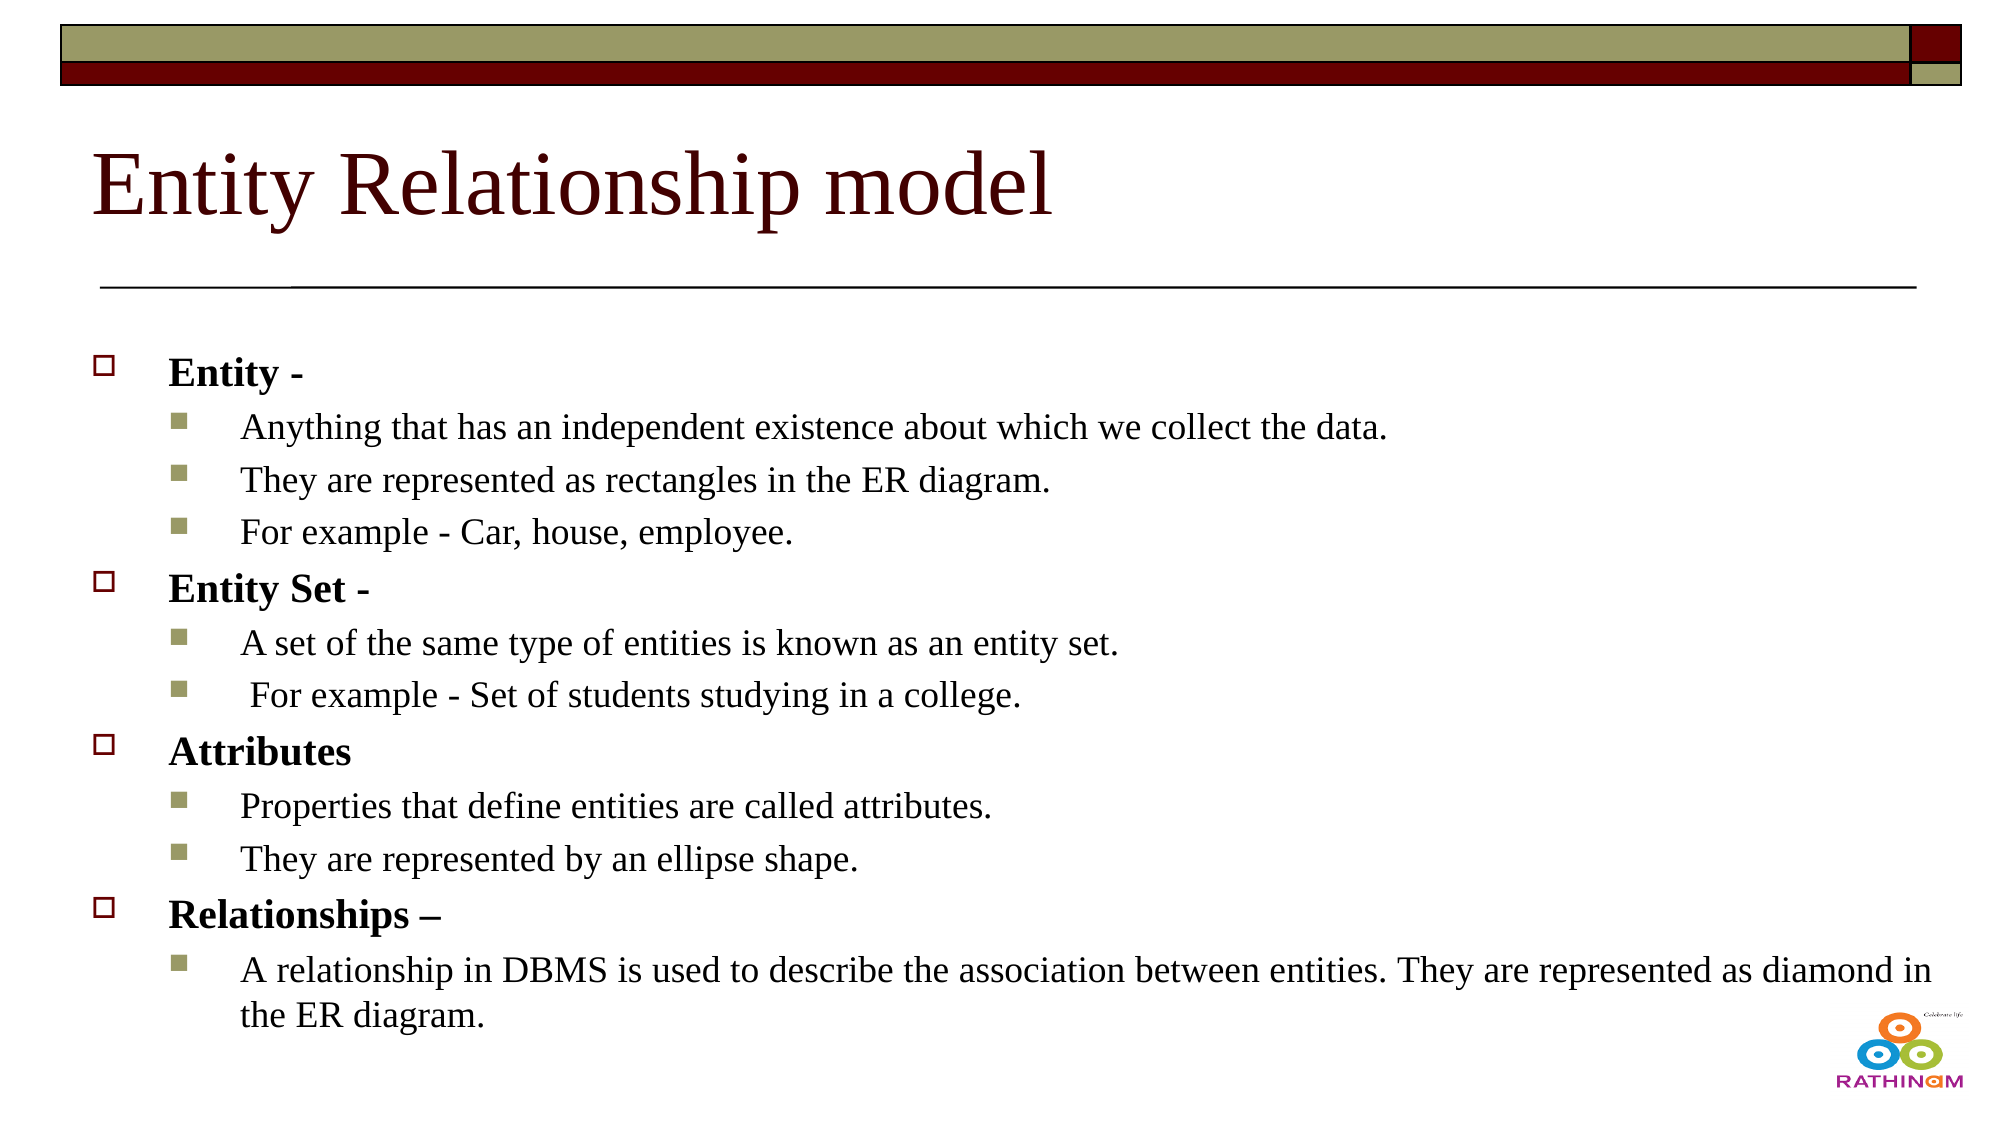

# Entity Relationship model
Entity -
Anything that has an independent existence about which we collect the data.
They are represented as rectangles in the ER diagram.
For example - Car, house, employee.
Entity Set -
A set of the same type of entities is known as an entity set.
 For example - Set of students studying in a college.
Attributes
Properties that define entities are called attributes.
They are represented by an ellipse shape.
Relationships –
A relationship in DBMS is used to describe the association between entities. They are represented as diamond in the ER diagram.